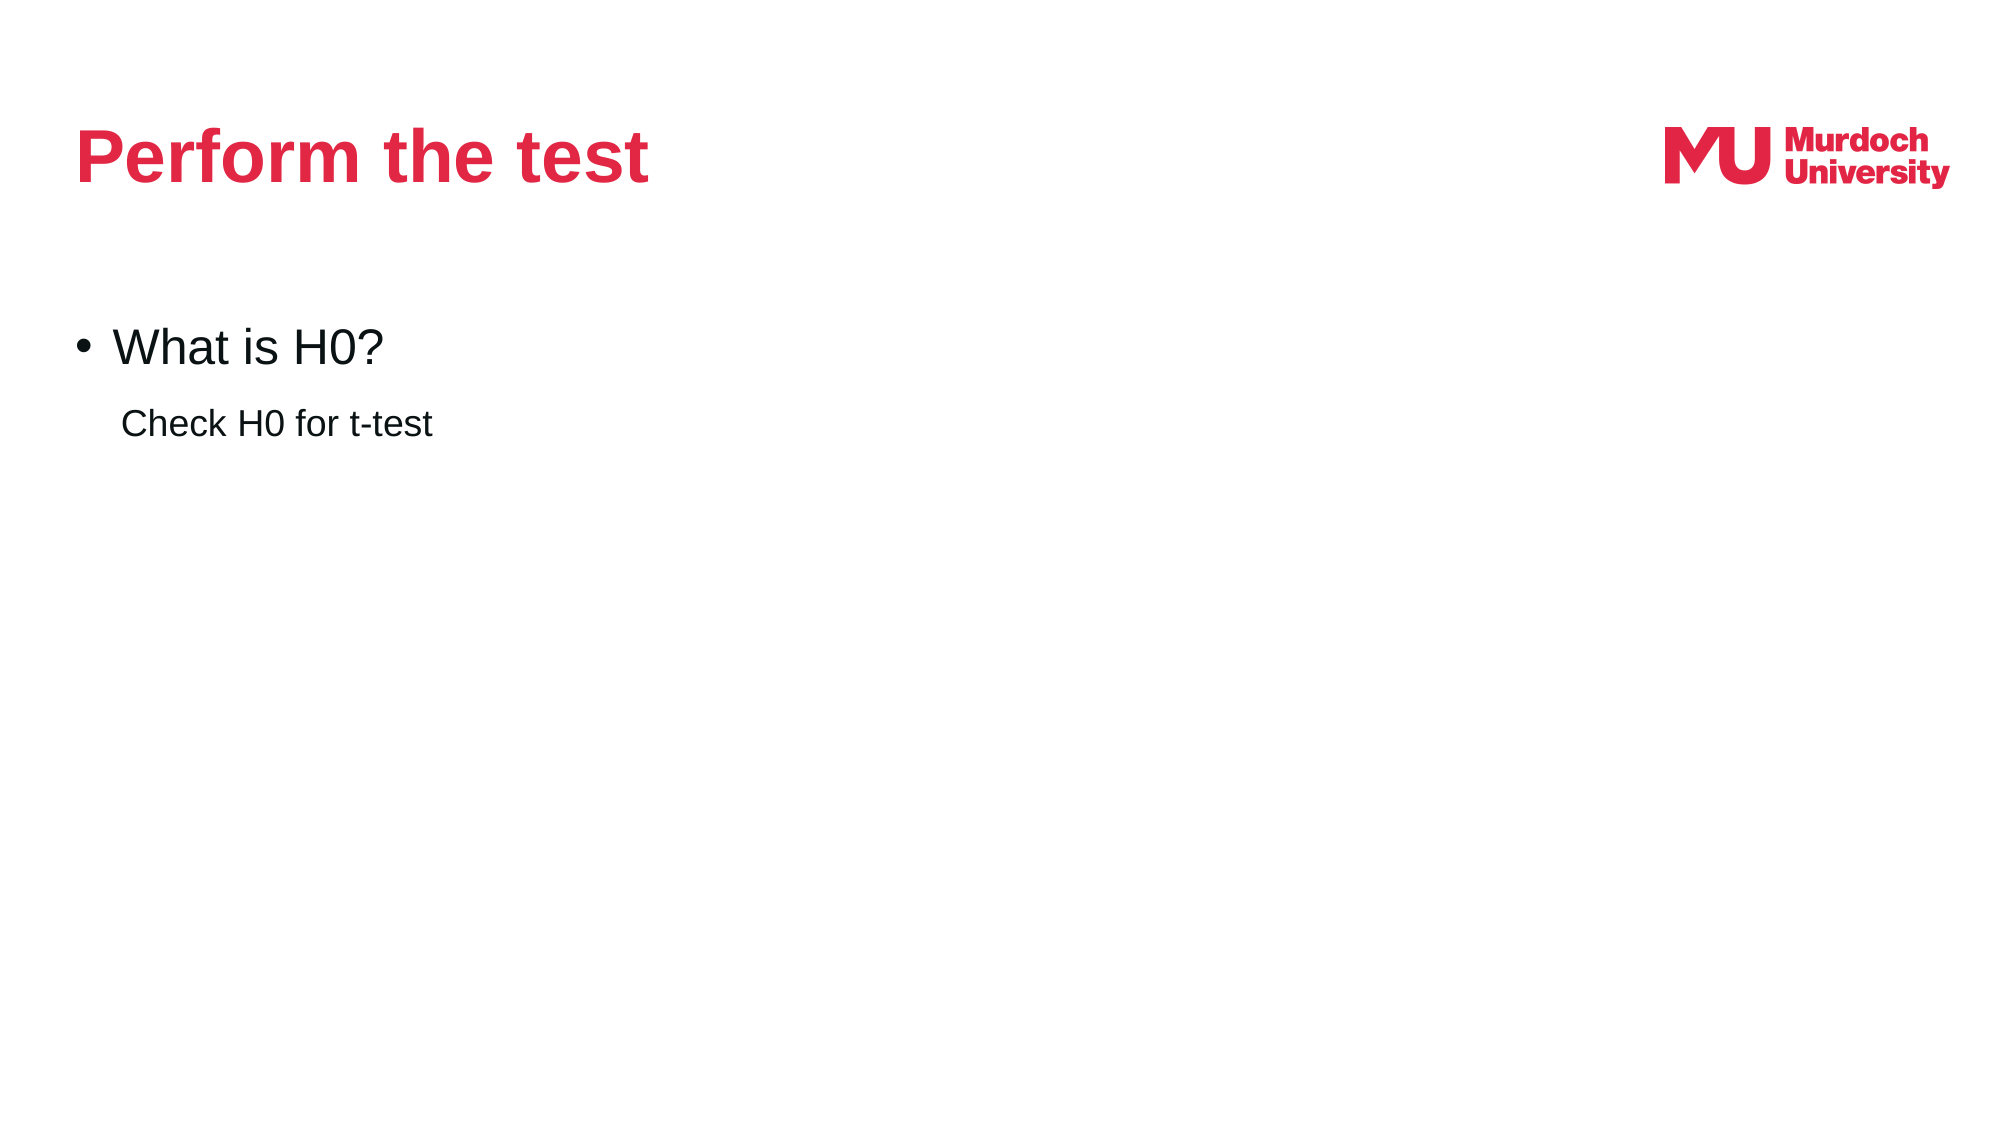

# Perform the test
What is H0?

Check H0 for t-test